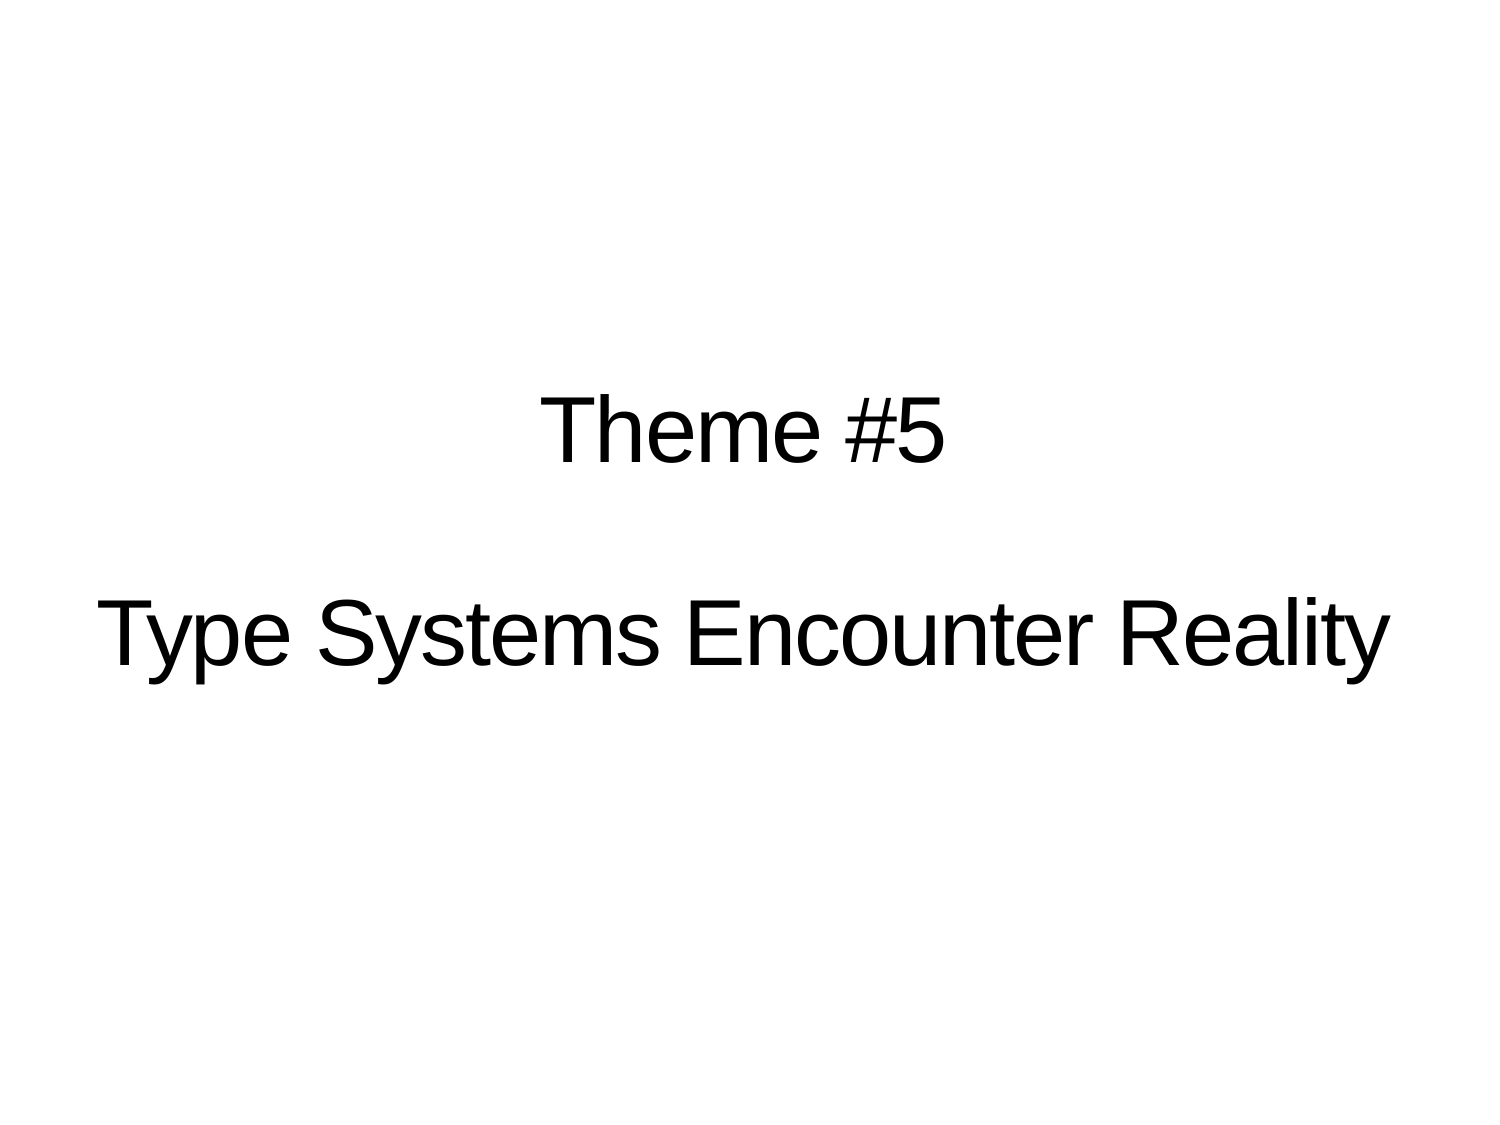

# Theme #5 Type Systems Encounter Reality